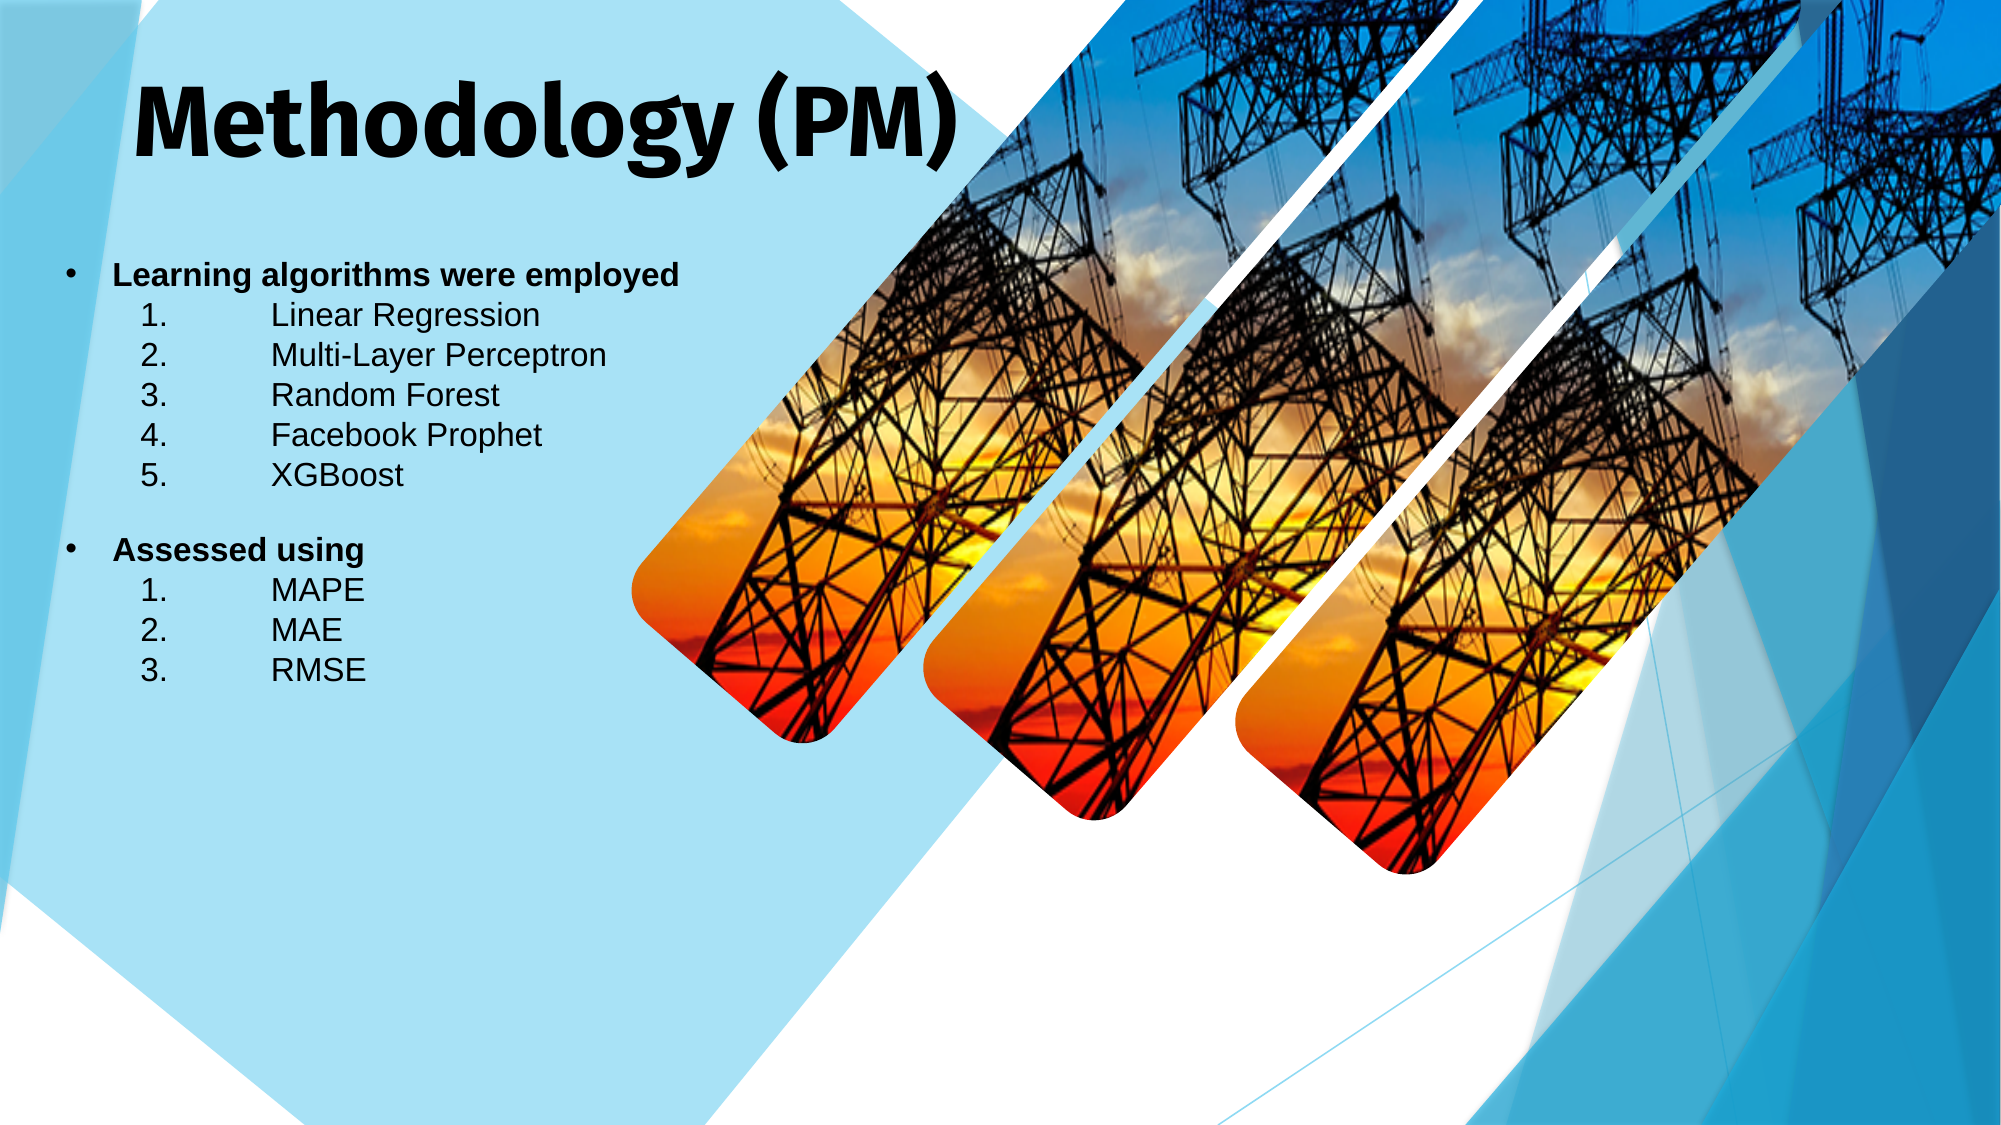

Methodology (PM)
Learning algorithms were employed
        Linear Regression
        Multi-Layer Perceptron
        Random Forest
        Facebook Prophet
        XGBoost

Assessed using
        MAPE
        MAE
        RMSE